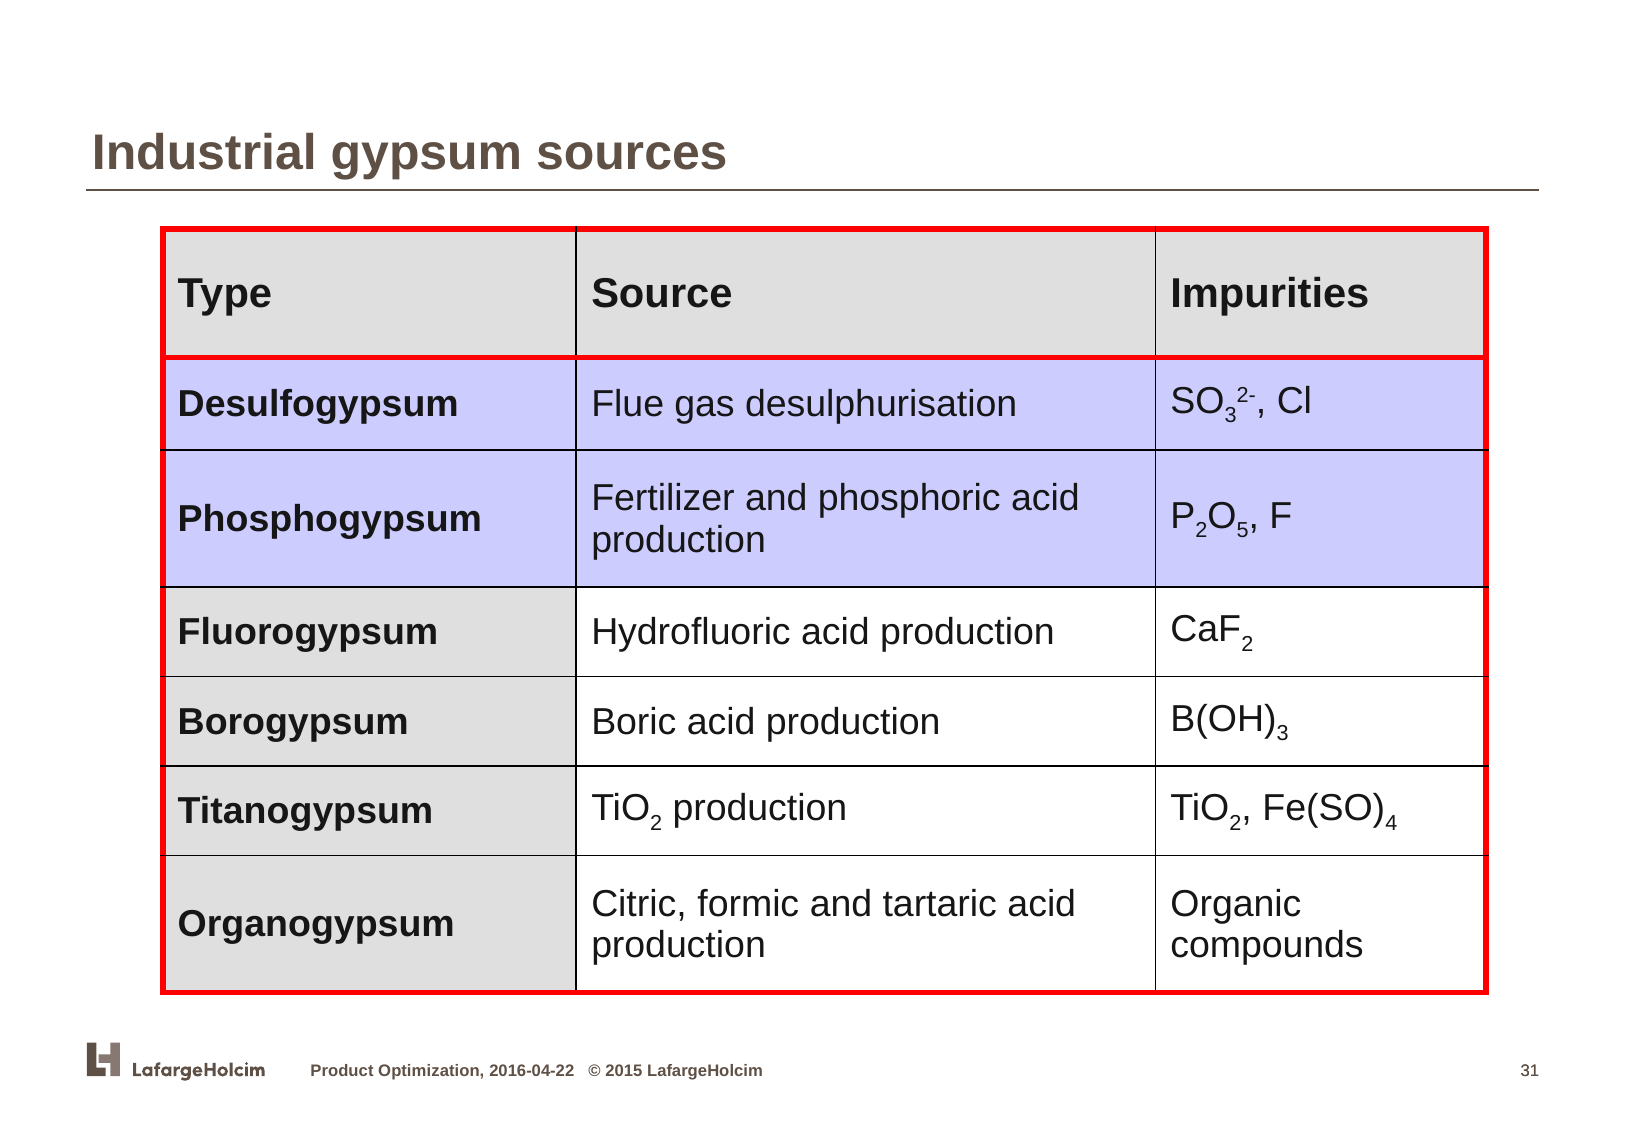

Industrial gypsum sources
| Type | Source | Impurities |
| --- | --- | --- |
| Desulfogypsum | Flue gas desulphurisation | SO32-, Cl |
| Phosphogypsum | Fertilizer and phosphoric acid production | P2O5, F |
| Fluorogypsum | Hydrofluoric acid production | CaF2 |
| Borogypsum | Boric acid production | B(OH)3 |
| Titanogypsum | TiO2 production | TiO2, Fe(SO)4 |
| Organogypsum | Citric, formic and tartaric acid production | Organic compounds |
Product Optimization, 2016-04-22   © 2015 LafargeHolcim
31
31